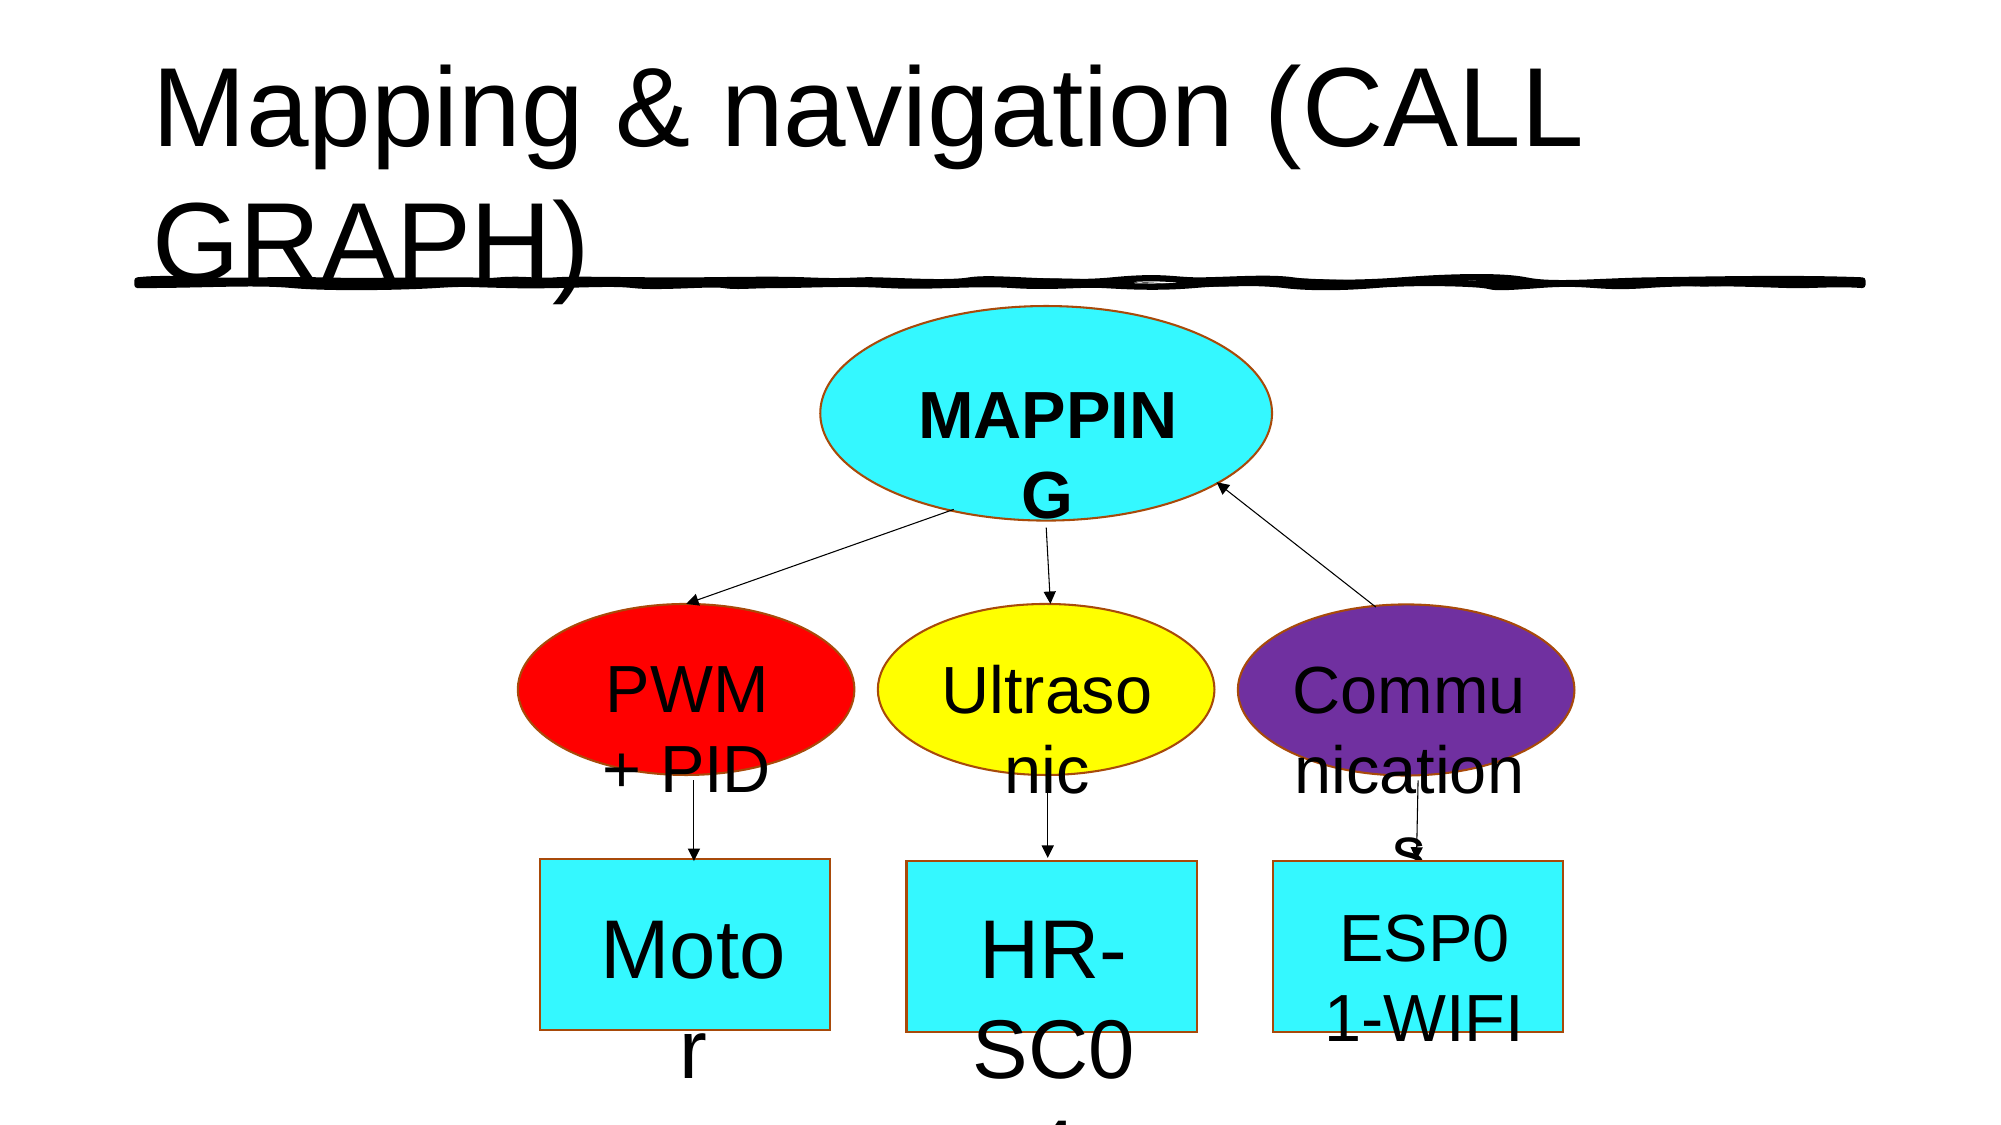

# Mapping & navigation (CALL GRAPH)

MAPPING

PWM + PID
Communications
Ultrasonic

Motor
HR-SC04
ESP01-WIFI